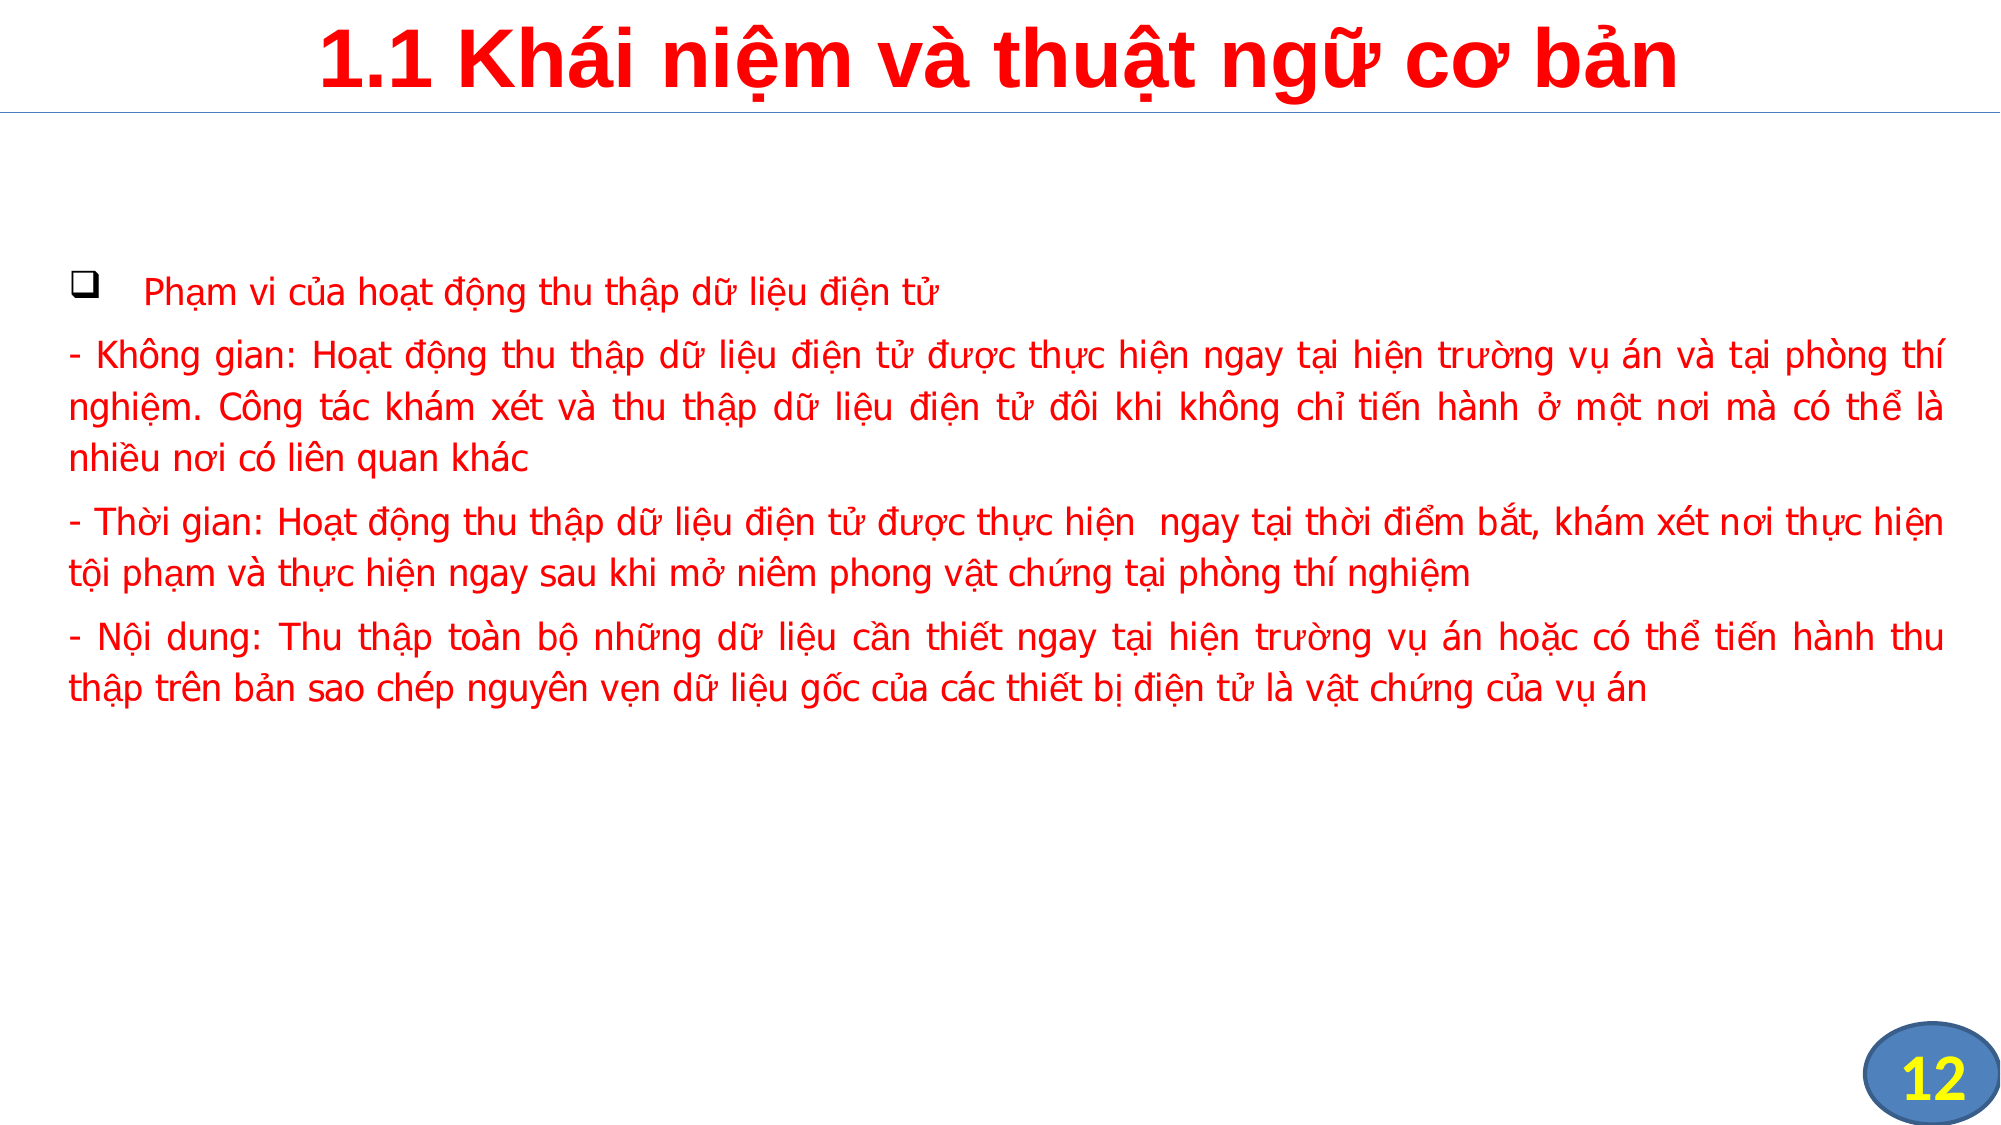

# 1.1 Khái niệm và thuật ngữ cơ bản

Phạm vi của hoạt động thu thập dữ liệu điện tử
- Không gian: Hoạt động thu thập dữ liệu điện tử được thực hiện ngay tại hiện trường vụ án và tại phòng thí nghiệm. Công tác khám xét và thu thập dữ liệu điện tử đôi khi không chỉ tiến hành ở một nơi mà có thể là nhiều nơi có liên quan khác
- Thời gian: Hoạt động thu thập dữ liệu điện tử được thực hiện  ngay tại thời điểm bắt, khám xét nơi thực hiện tội phạm và thực hiện ngay sau khi mở niêm phong vật chứng tại phòng thí nghiệm
- Nội dung: Thu thập toàn bộ những dữ liệu cần thiết ngay tại hiện trường vụ án hoặc có thể tiến hành thu thập trên bản sao chép nguyên vẹn dữ liệu gốc của các thiết bị điện tử là vật chứng của vụ án
12